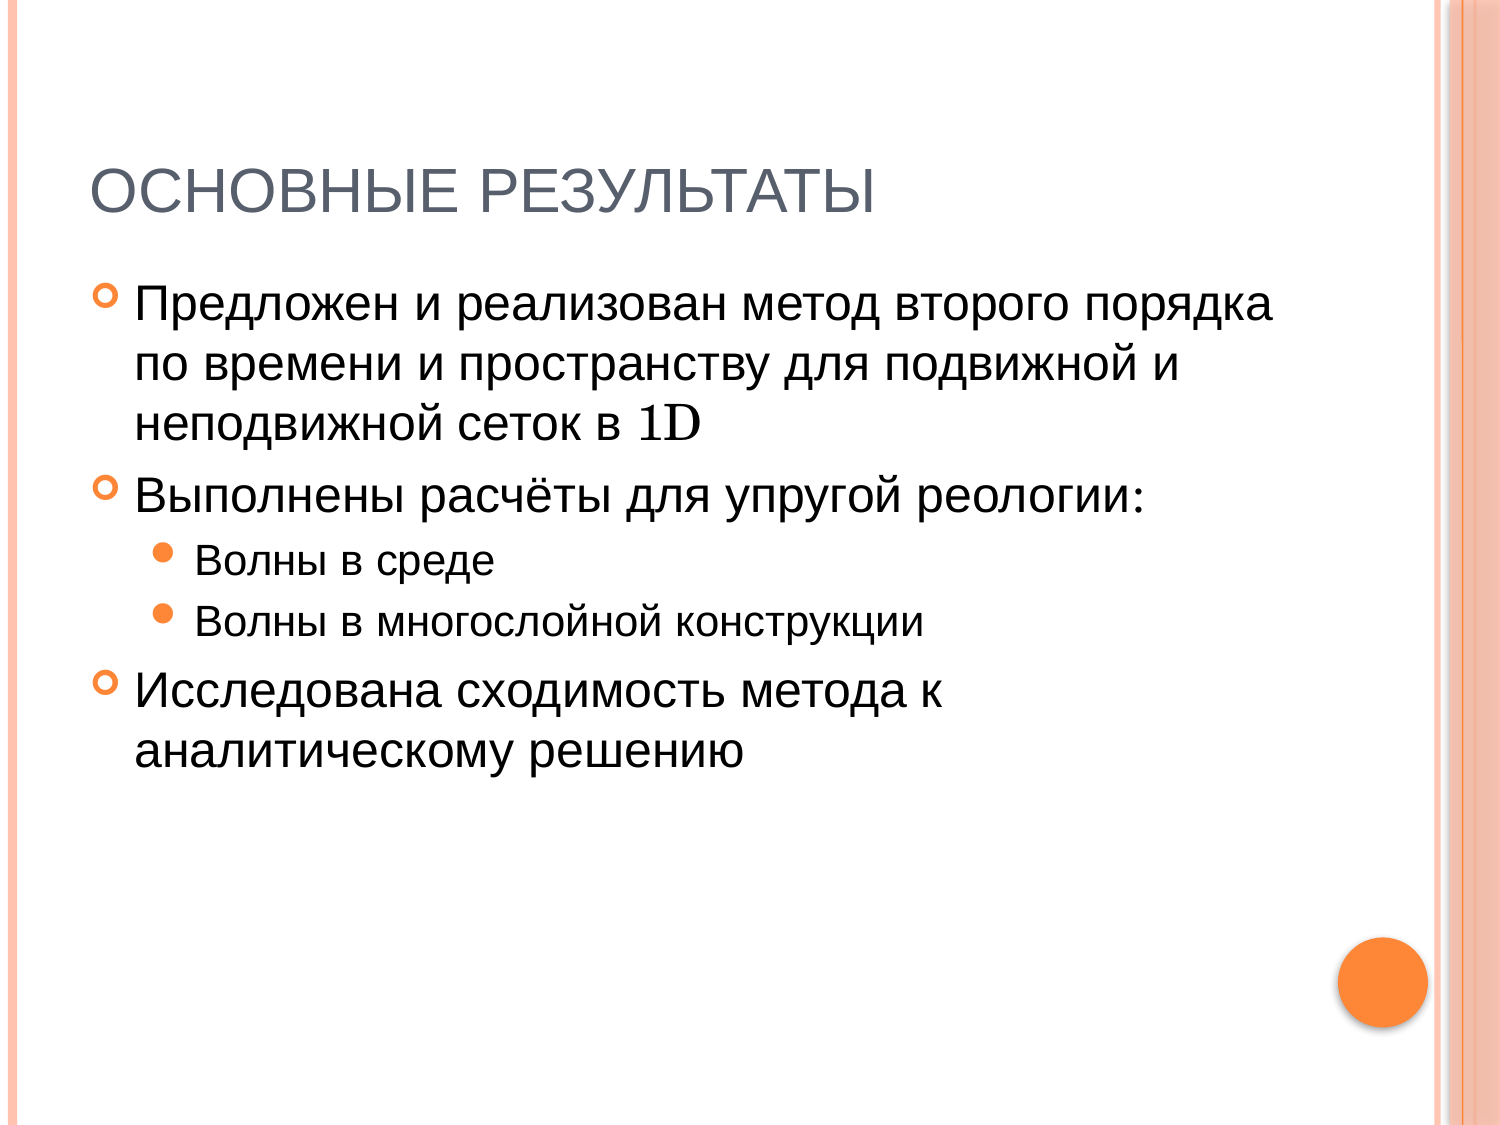

# Основные результаты
Предложен и реализован метод второго порядка по времени и пространству для подвижной и неподвижной сеток в 1D
Выполнены расчёты для упругой реологии:
Волны в среде
Волны в многослойной конструкции
Исследована сходимость метода к аналитическому решению